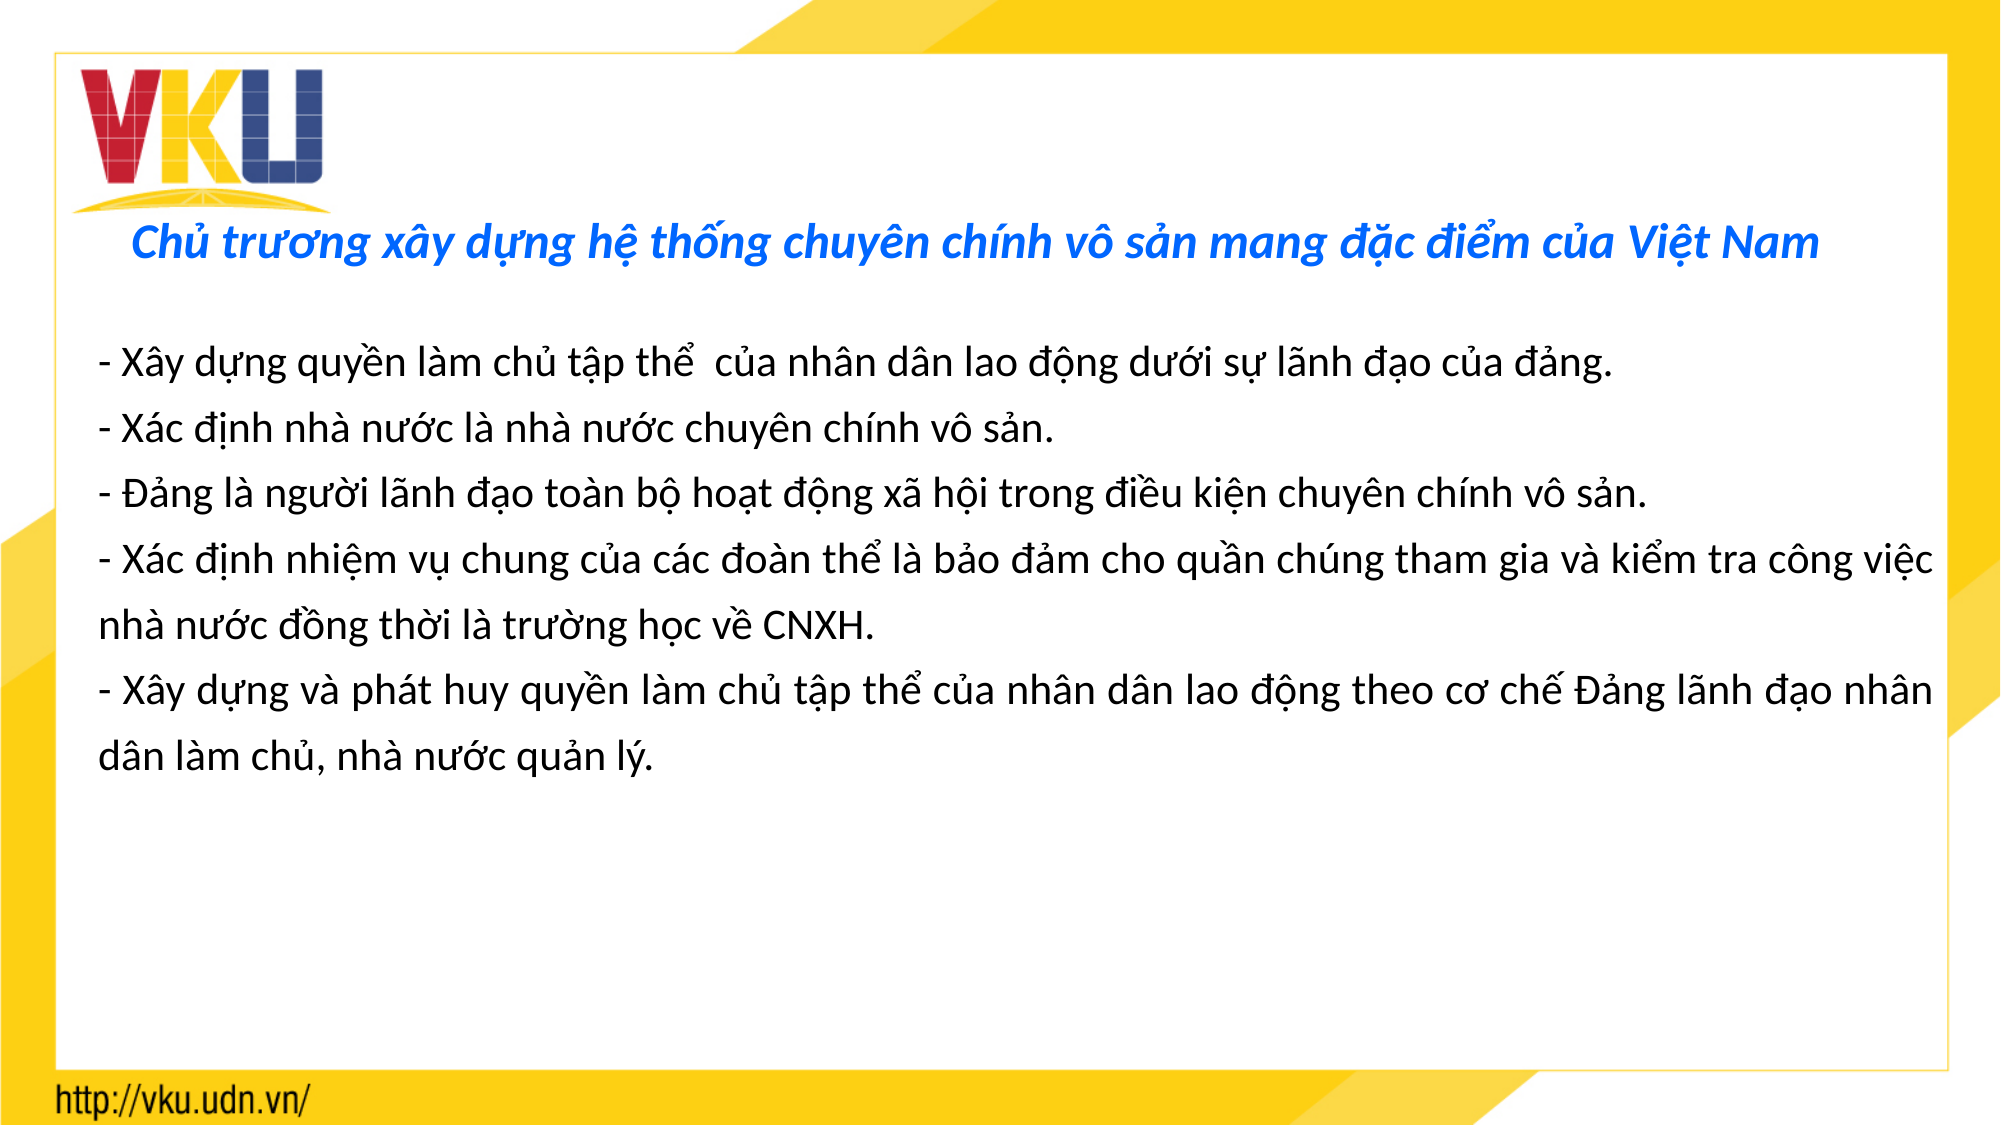

Chủ trương xây dựng hệ thống chuyên chính vô sản mang đặc điểm của Việt Nam
- Xây dựng quyền làm chủ tập thể  của nhân dân lao động dưới sự lãnh đạo của đảng.
- Xác định nhà nước là nhà nước chuyên chính vô sản.
- Đảng là người lãnh đạo toàn bộ hoạt động xã hội trong điều kiện chuyên chính vô sản.
- Xác định nhiệm vụ chung của các đoàn thể là bảo đảm cho quần chúng tham gia và kiểm tra công việc nhà nước đồng thời là trường học về CNXH.
- Xây dựng và phát huy quyền làm chủ tập thể của nhân dân lao động theo cơ chế Đảng lãnh đạo nhân dân làm chủ, nhà nước quản lý.